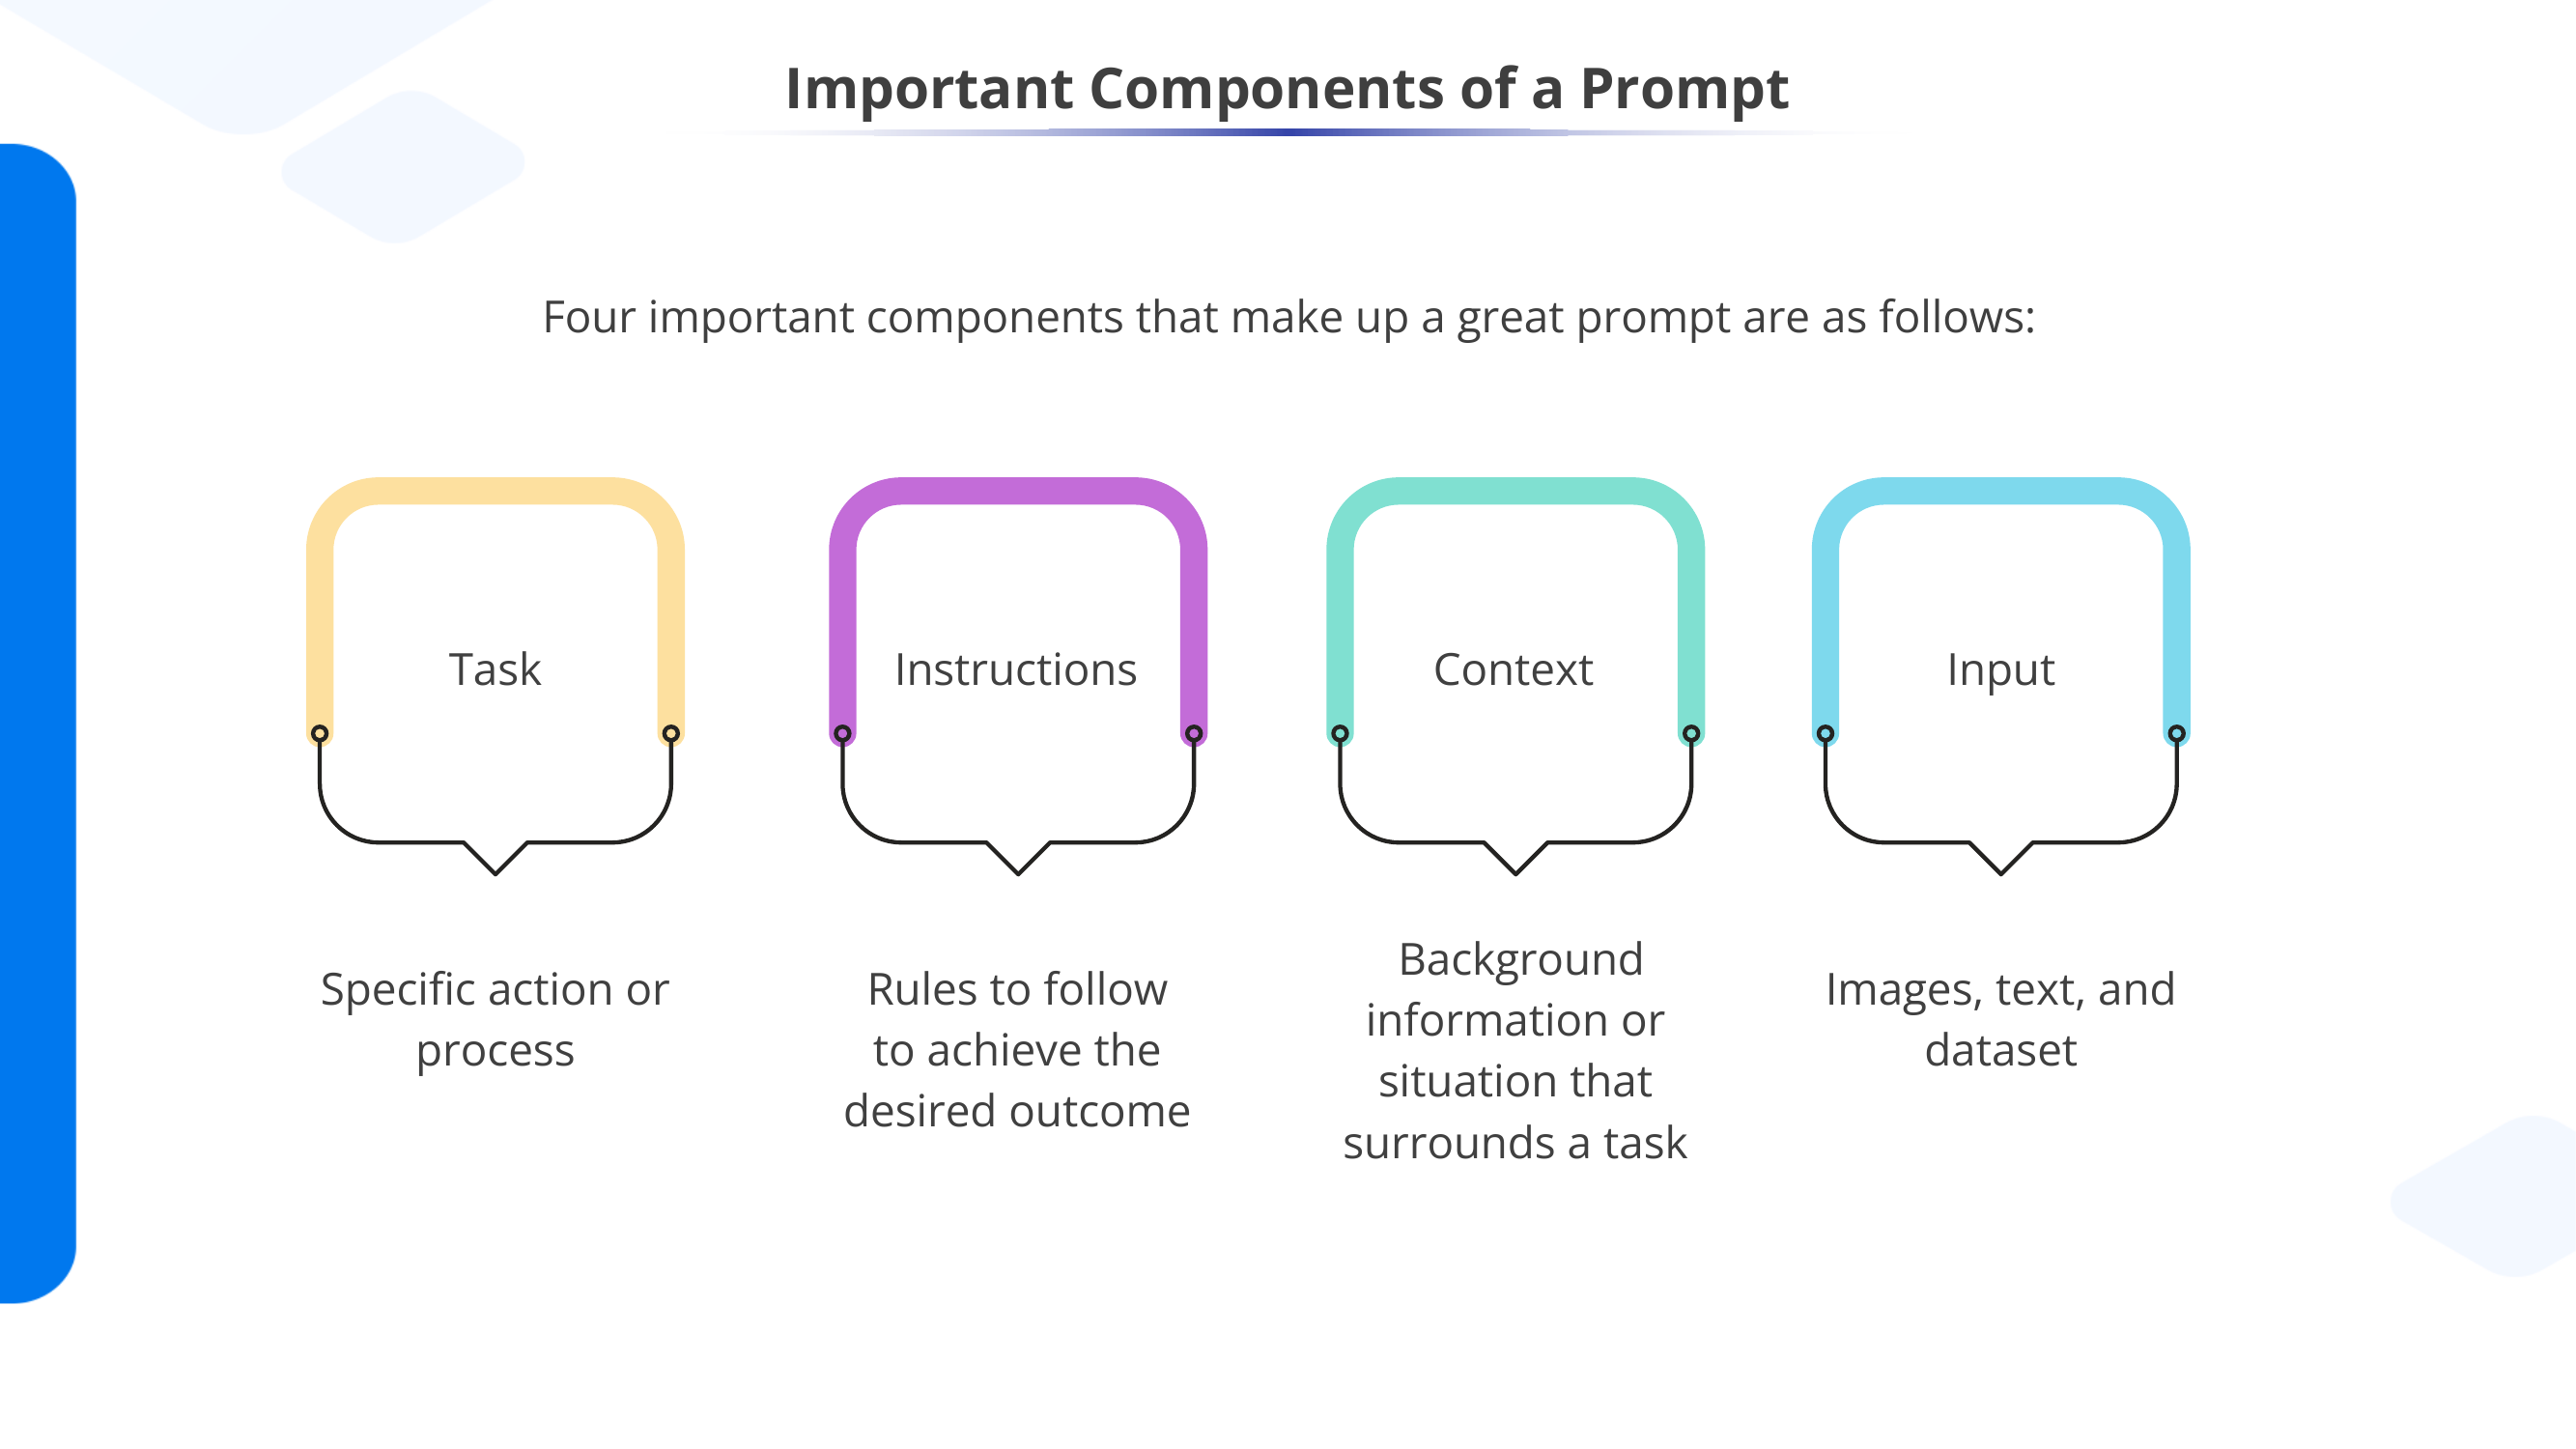

# Important Components of a Prompt

Four important components that make up a great prompt are as follows:

Task

Instructions

Context

Input
 Background information or situation that surrounds a task
Specific action or process
Rules to follow to achieve the desired outcome
Images, text, and dataset